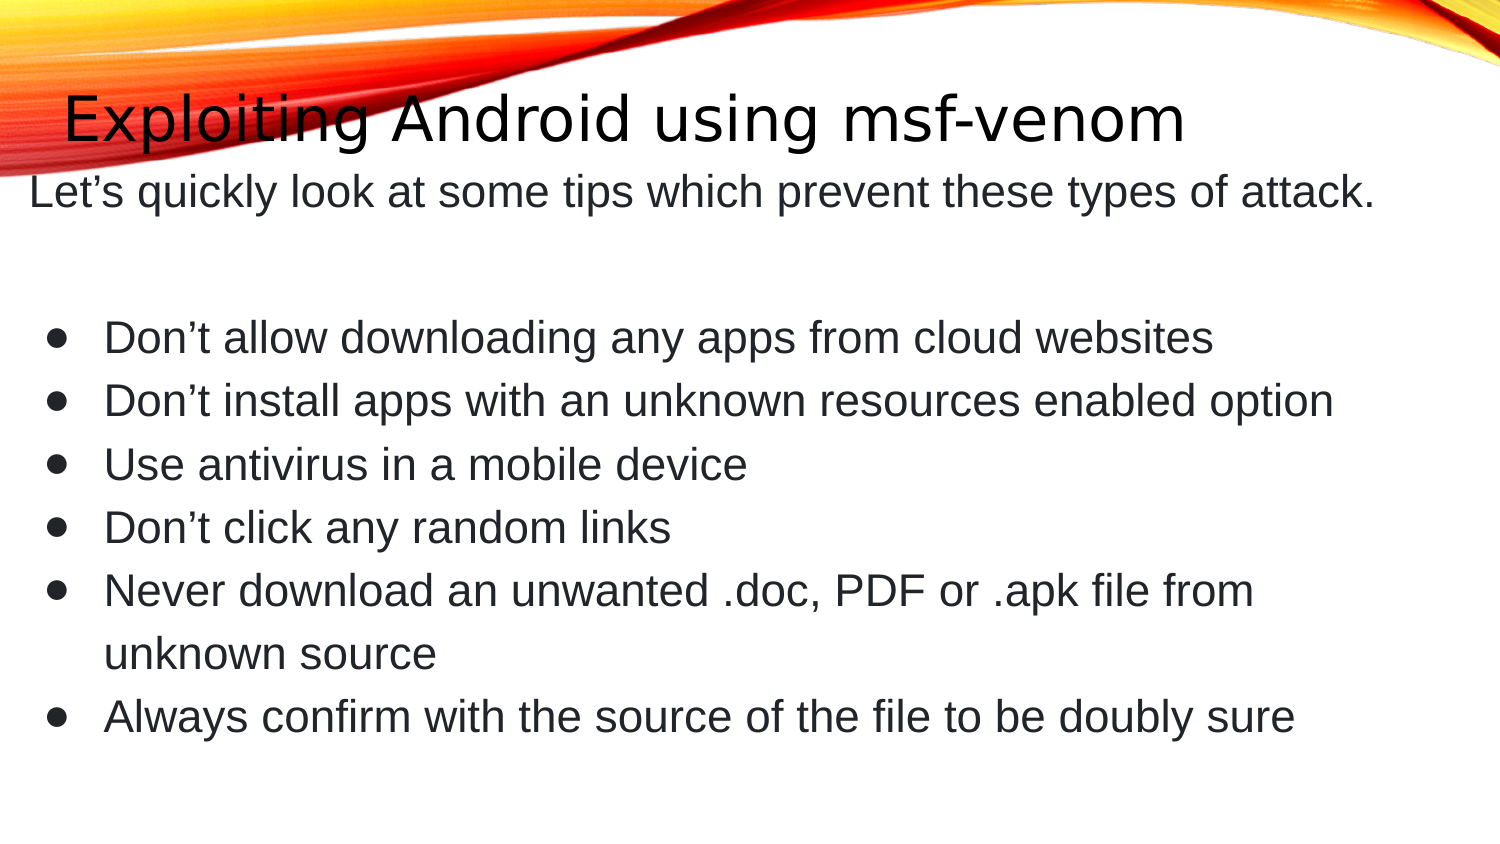

# Exploiting Android using msf-venom

Let’s quickly look at some tips which prevent these types of attack.
Don’t allow downloading any apps from cloud websites
Don’t install apps with an unknown resources enabled option
Use antivirus in a mobile device
Don’t click any random links
Never download an unwanted .doc, PDF or .apk file from unknown source
Always confirm with the source of the file to be doubly sure